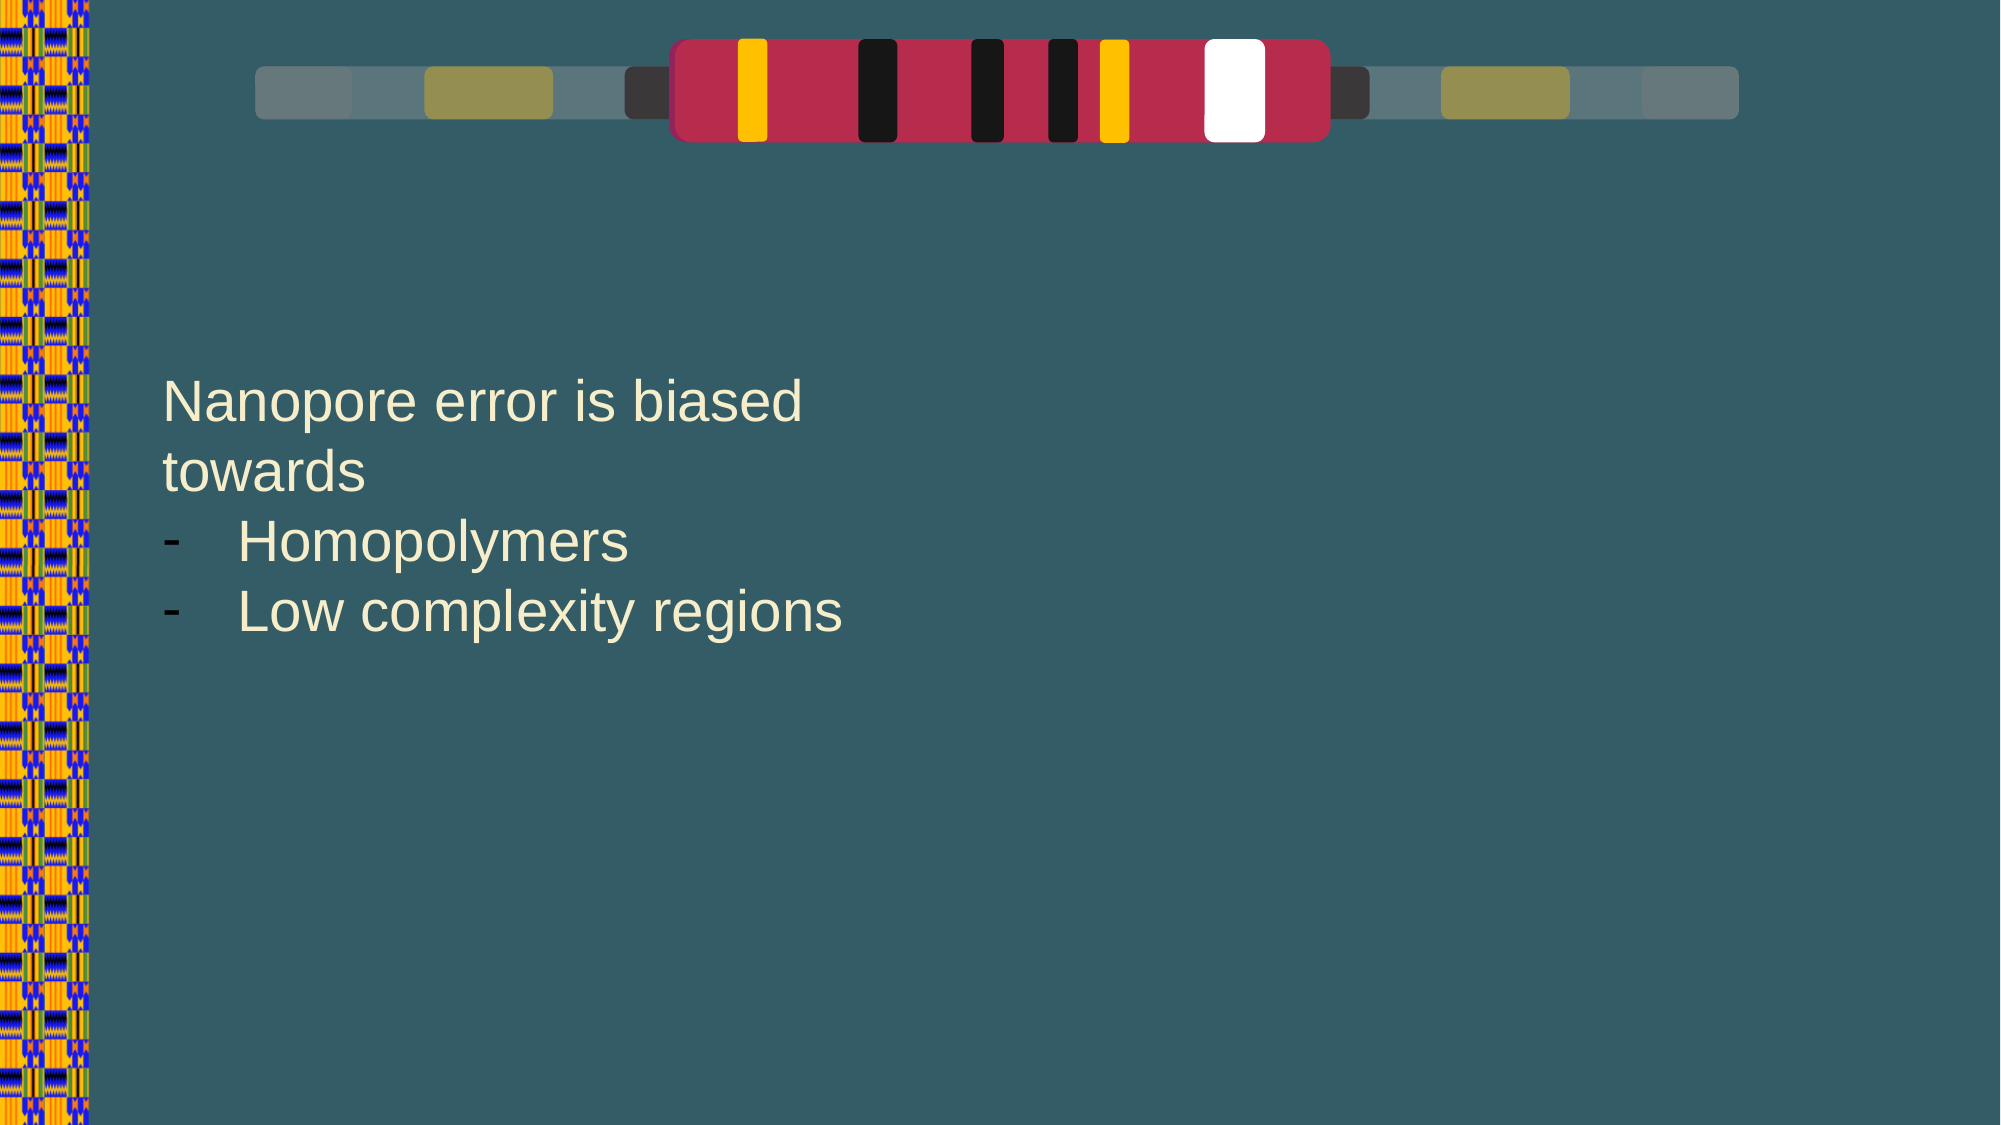

Nanopore error is biased towards
Homopolymers
Low complexity regions